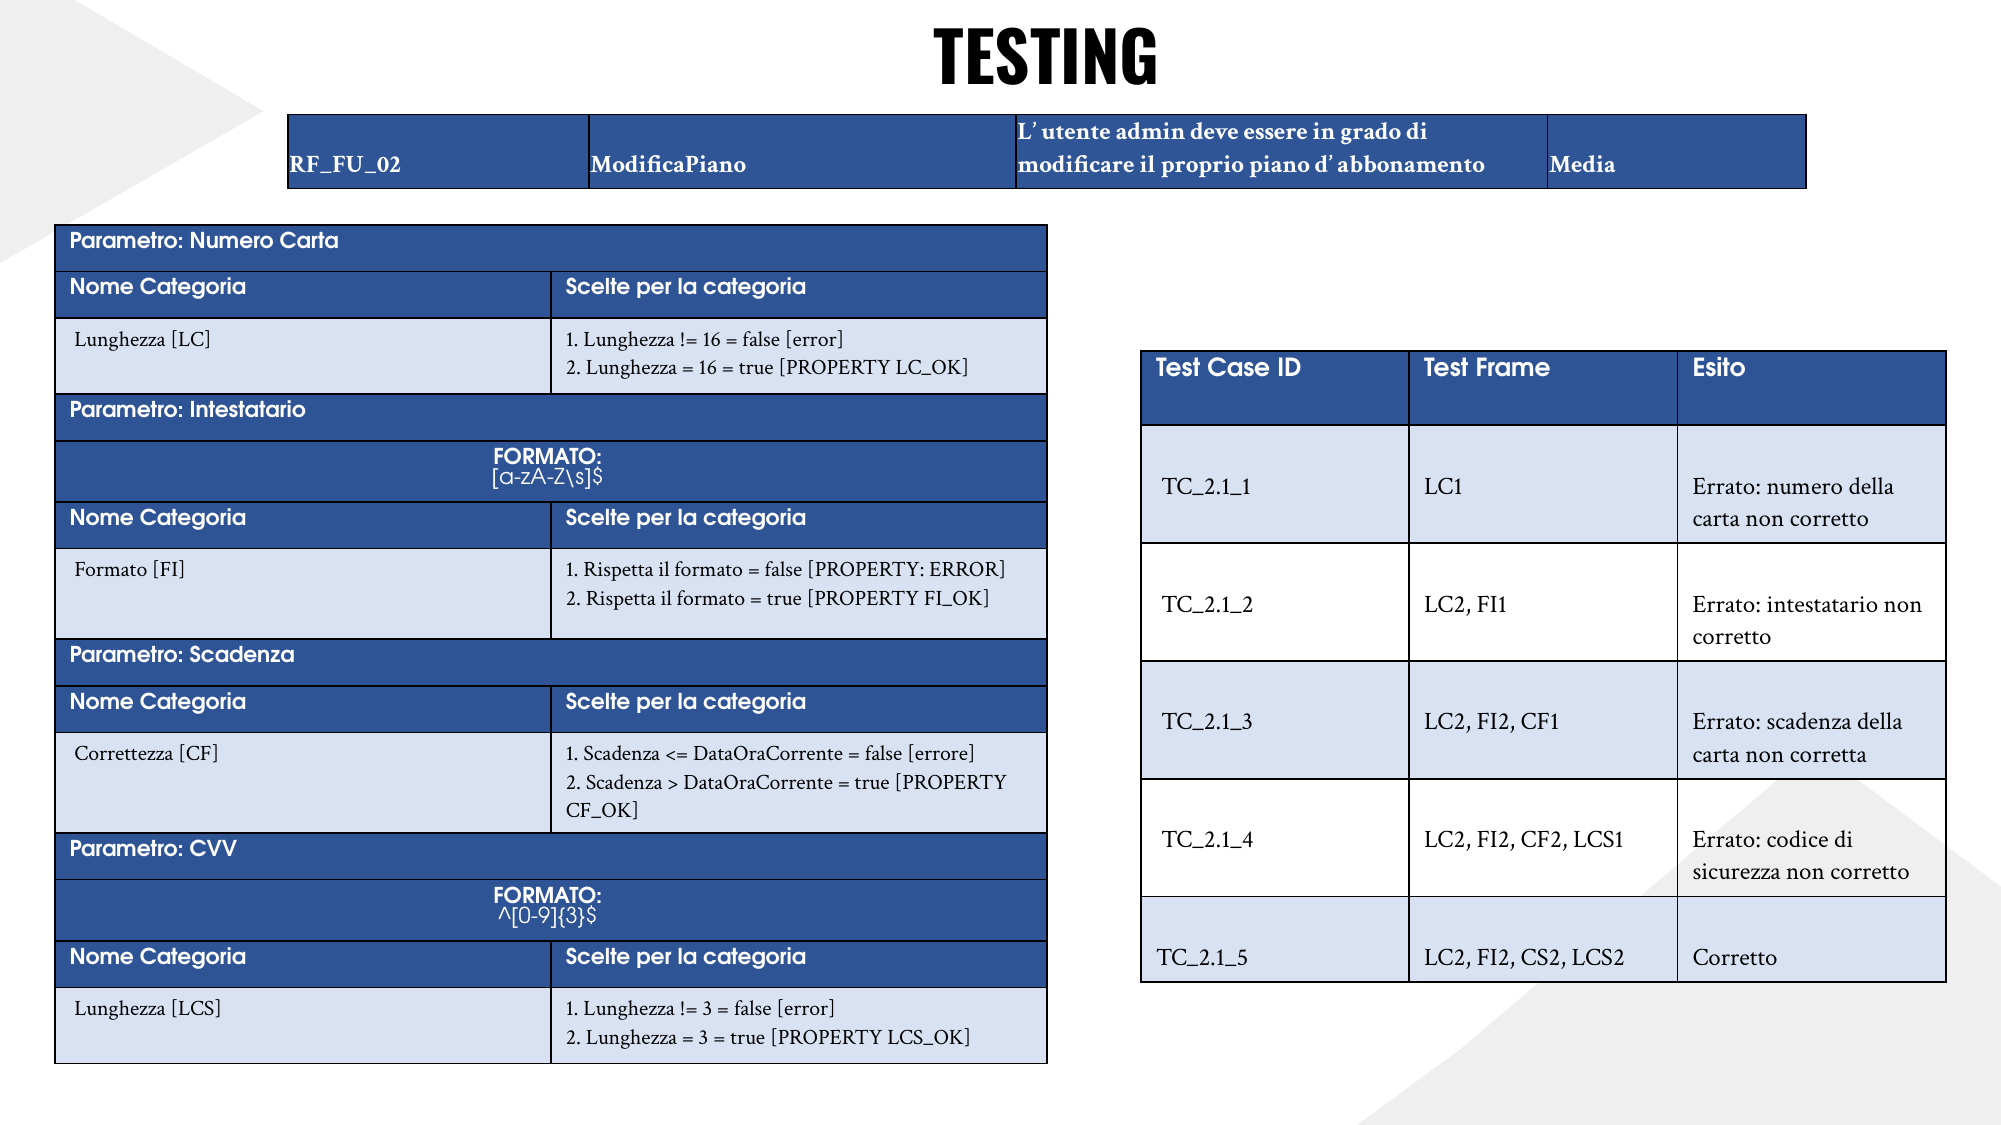

TESTING
| RF\_FU\_02 | ModificaPiano | L’ utente admin deve essere in grado di modificare il proprio piano d’ abbonamento | Media |
| --- | --- | --- | --- |
| Parametro: Numero Carta |  |
| --- | --- |
| Nome Categoria | Scelte per la categoria |
| Lunghezza [LC] | 1. Lunghezza != 16 = false [error]  2. Lunghezza = 16 = true [PROPERTY LC\_OK] |
| Parametro: Intestatario |  |
| FORMATO:  [a-zA-Z\s]$ |  |
| Nome Categoria | Scelte per la categoria |
| Formato [FI] | 1. Rispetta il formato = false [PROPERTY: ERROR]  2. Rispetta il formato = true [PROPERTY FI\_OK] |
| Parametro: Scadenza |  |
| Nome Categoria | Scelte per la categoria |
| Correttezza [CF] | 1. Scadenza <= DataOraCorrente = false [errore]  2. Scadenza > DataOraCorrente = true [PROPERTY CF\_OK] |
| Parametro: CVV |  |
| FORMATO:  ^[0-9]{3}$ |  |
| Nome Categoria | Scelte per la categoria |
| Lunghezza [LCS] | 1. Lunghezza != 3 = false [error]  2. Lunghezza = 3 = true [PROPERTY LCS\_OK] |
| Test Case ID | Test Frame | Esito |
| --- | --- | --- |
| TC\_2.1\_1 | LC1 | Errato: numero della carta non corretto |
| TC\_2.1\_2 | LC2, FI1 | Errato: intestatario non corretto |
| TC\_2.1\_3 | LC2, FI2, CF1 | Errato: scadenza della carta non corretta |
| TC\_2.1\_4 | LC2, FI2, CF2, LCS1 | Errato: codice di sicurezza non corretto |
| TC\_2.1\_5 | LC2, FI2, CS2, LCS2 | Corretto |